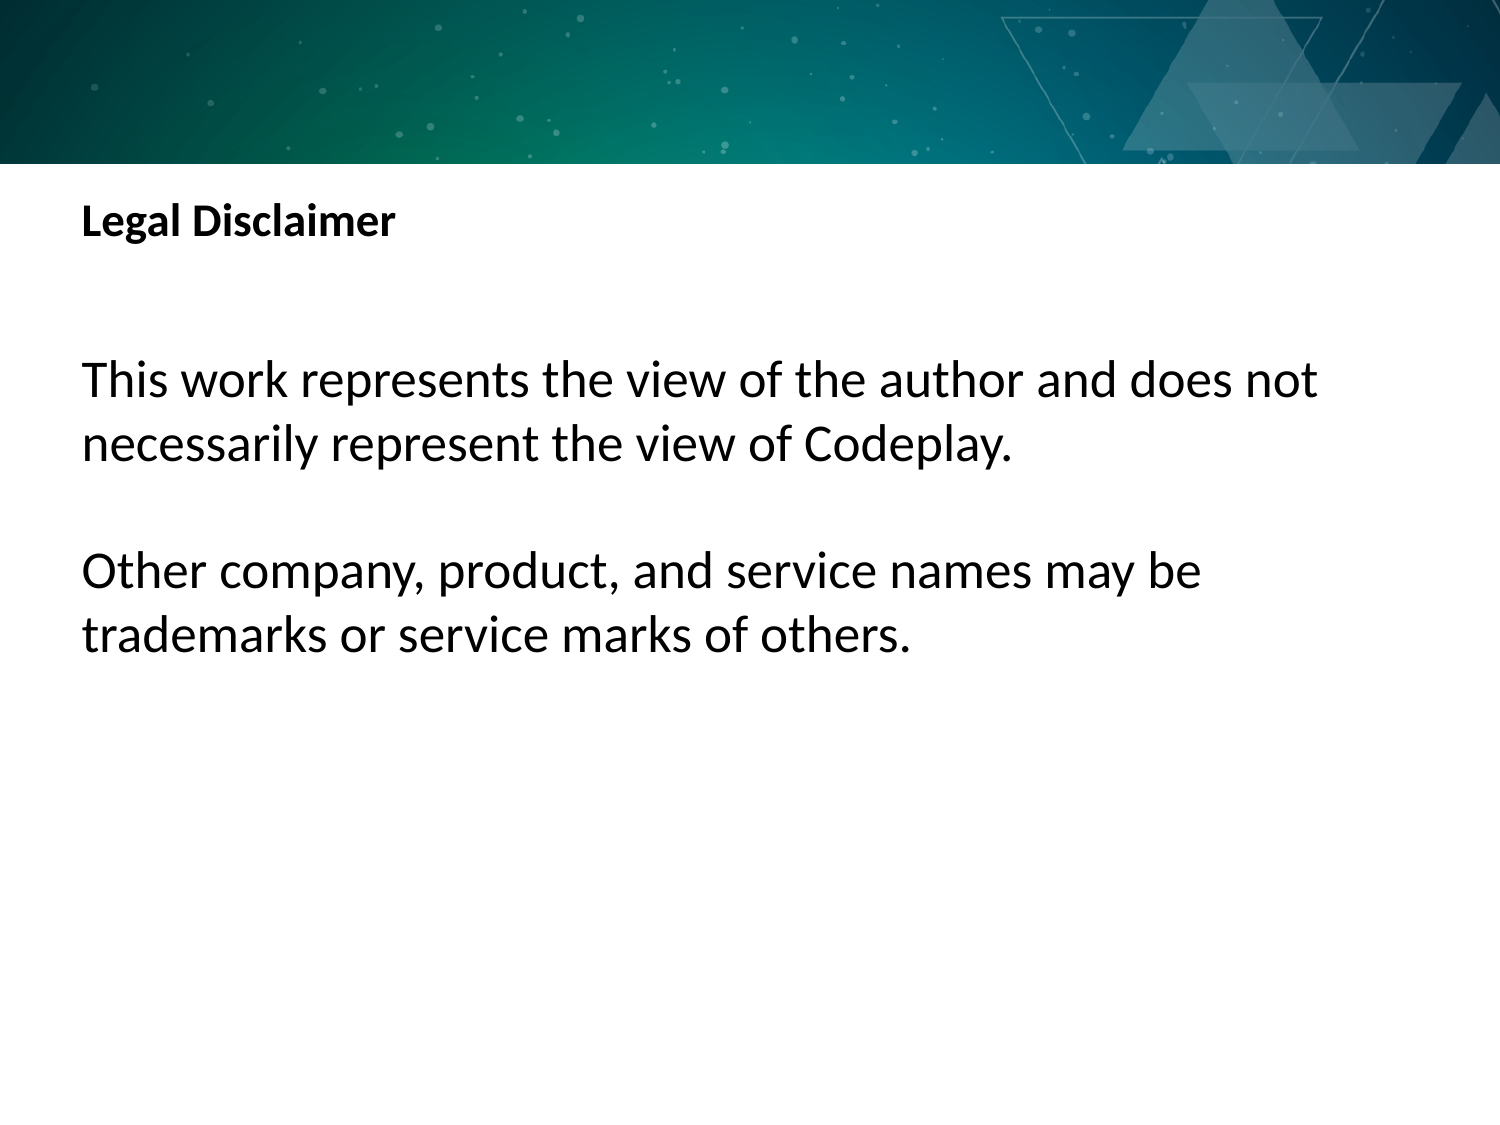

Legal Disclaimer

This work represents the view of the author and does not necessarily represent the view of Codeplay.

Other company, product, and service names may be trademarks or service marks of others.